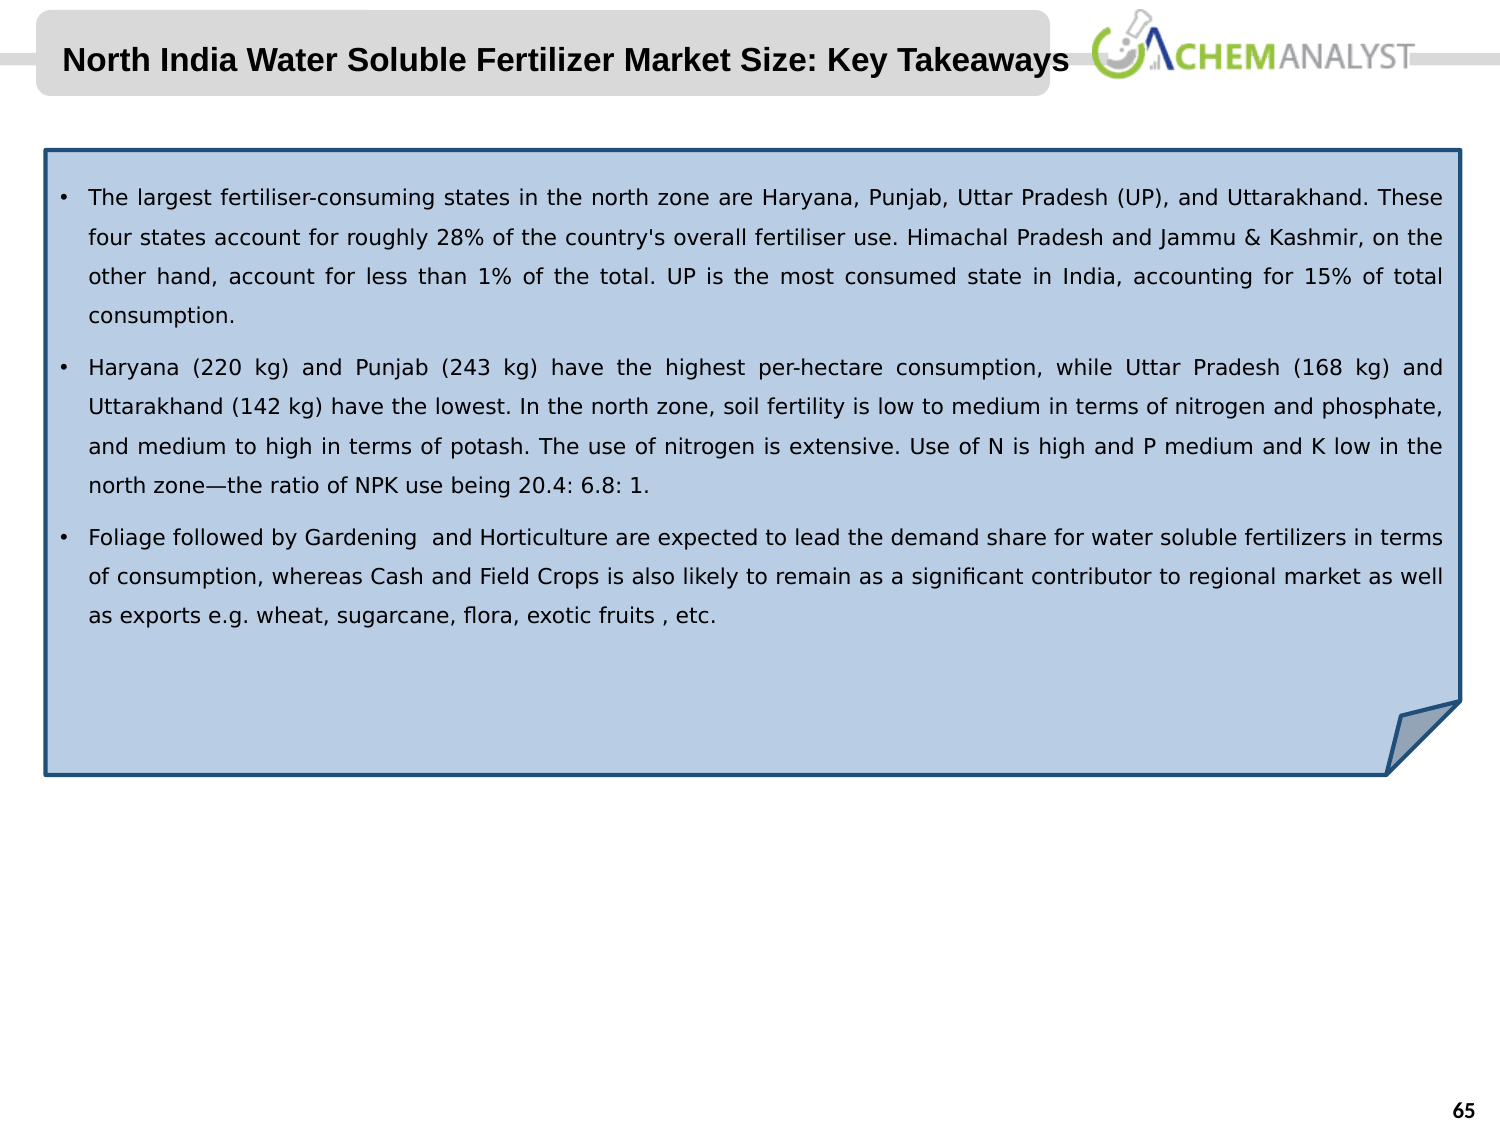

North India Water Soluble Fertilizer Market Size: Key Takeaways
The largest fertiliser-consuming states in the north zone are Haryana, Punjab, Uttar Pradesh (UP), and Uttarakhand. These four states account for roughly 28% of the country's overall fertiliser use. Himachal Pradesh and Jammu & Kashmir, on the other hand, account for less than 1% of the total. UP is the most consumed state in India, accounting for 15% of total consumption.
Haryana (220 kg) and Punjab (243 kg) have the highest per-hectare consumption, while Uttar Pradesh (168 kg) and Uttarakhand (142 kg) have the lowest. In the north zone, soil fertility is low to medium in terms of nitrogen and phosphate, and medium to high in terms of potash. The use of nitrogen is extensive. Use of N is high and P medium and K low in the north zone—the ratio of NPK use being 20.4: 6.8: 1.
Foliage followed by Gardening  and Horticulture are expected to lead the demand share for water soluble fertilizers in terms of consumption, whereas Cash and Field Crops is also likely to remain as a significant contributor to regional market as well as exports e.g. wheat, sugarcane, flora, exotic fruits , etc.

59
© ChemAnalyst
65